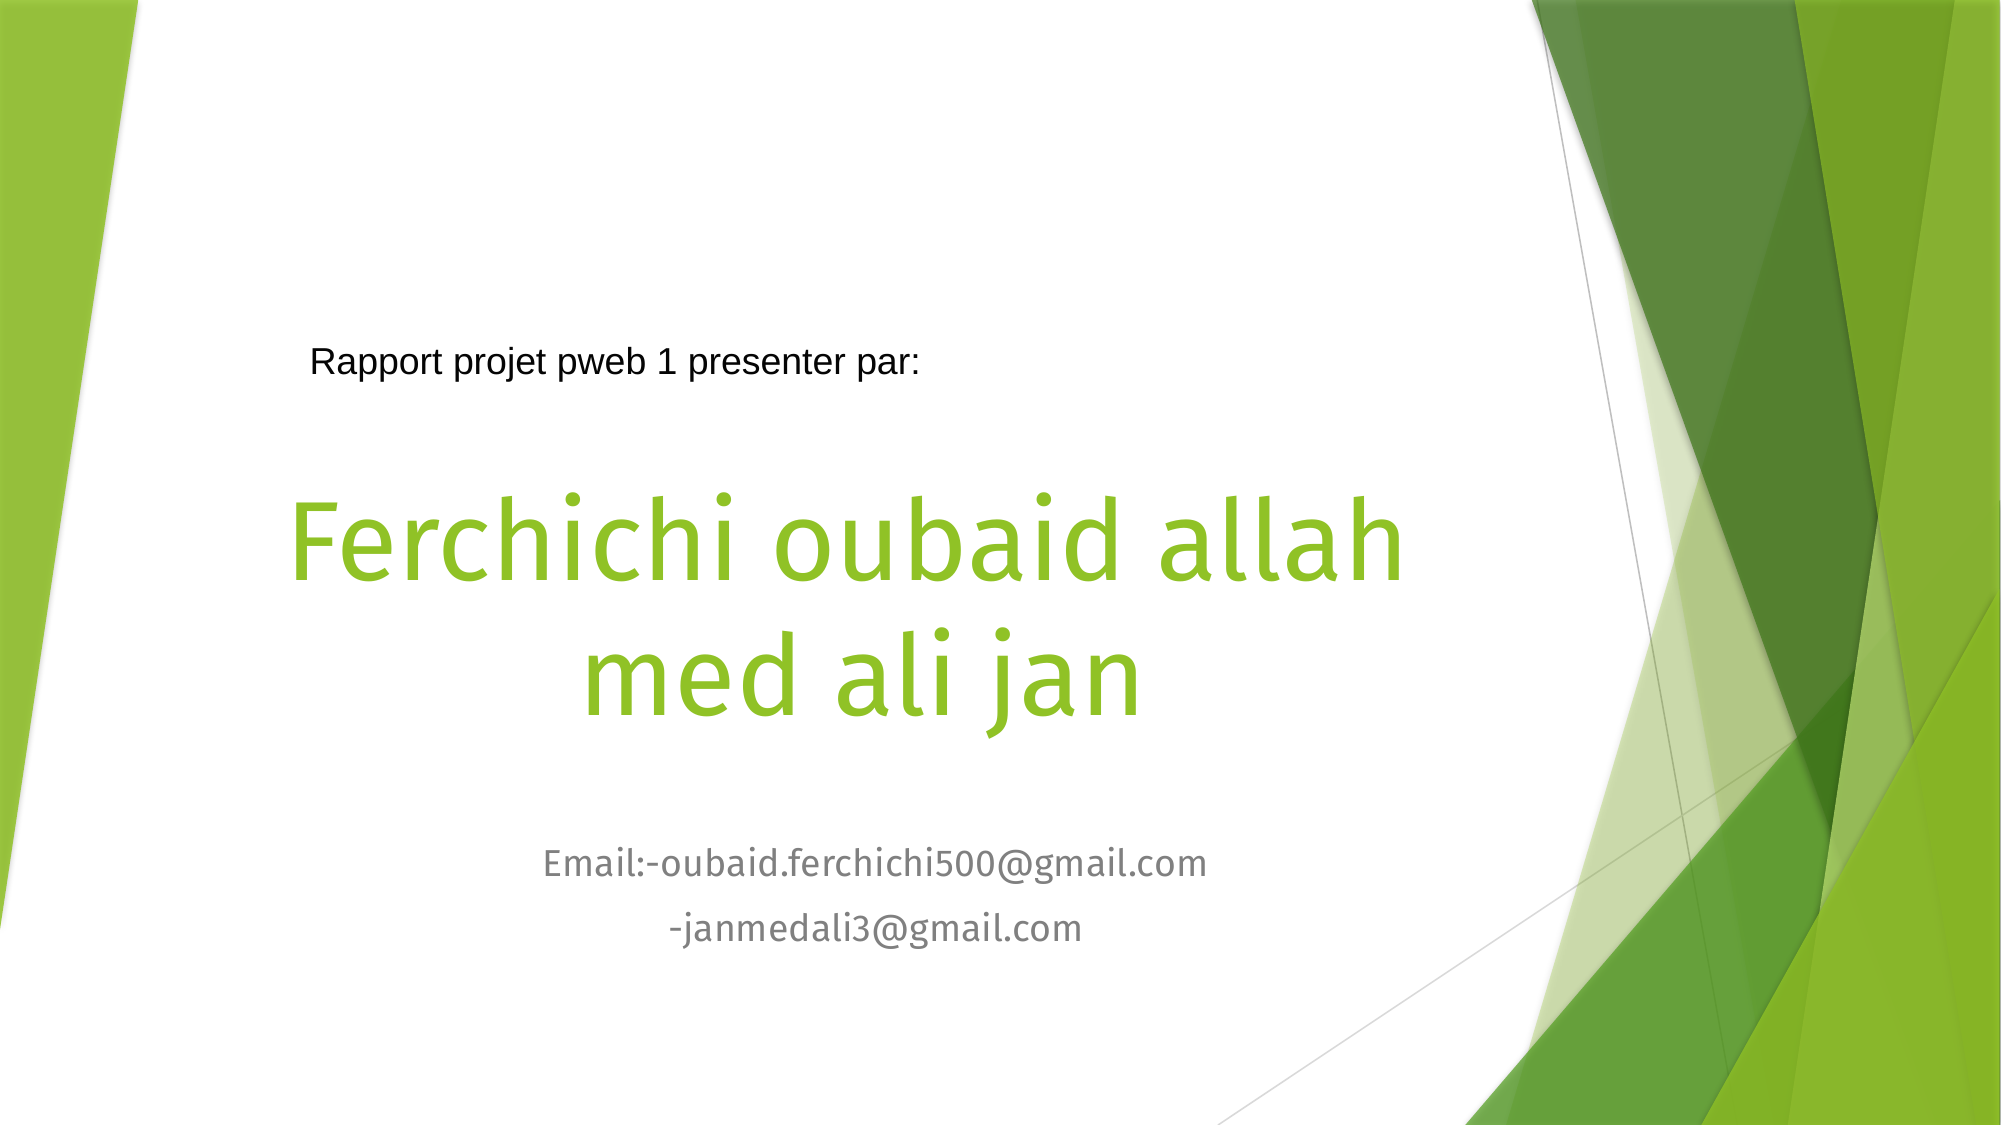

Rapport projet pweb 1 presenter par:
# Ferchichi oubaid allah med ali jan
Email:-oubaid.ferchichi500@gmail.com
-janmedali3@gmail.com